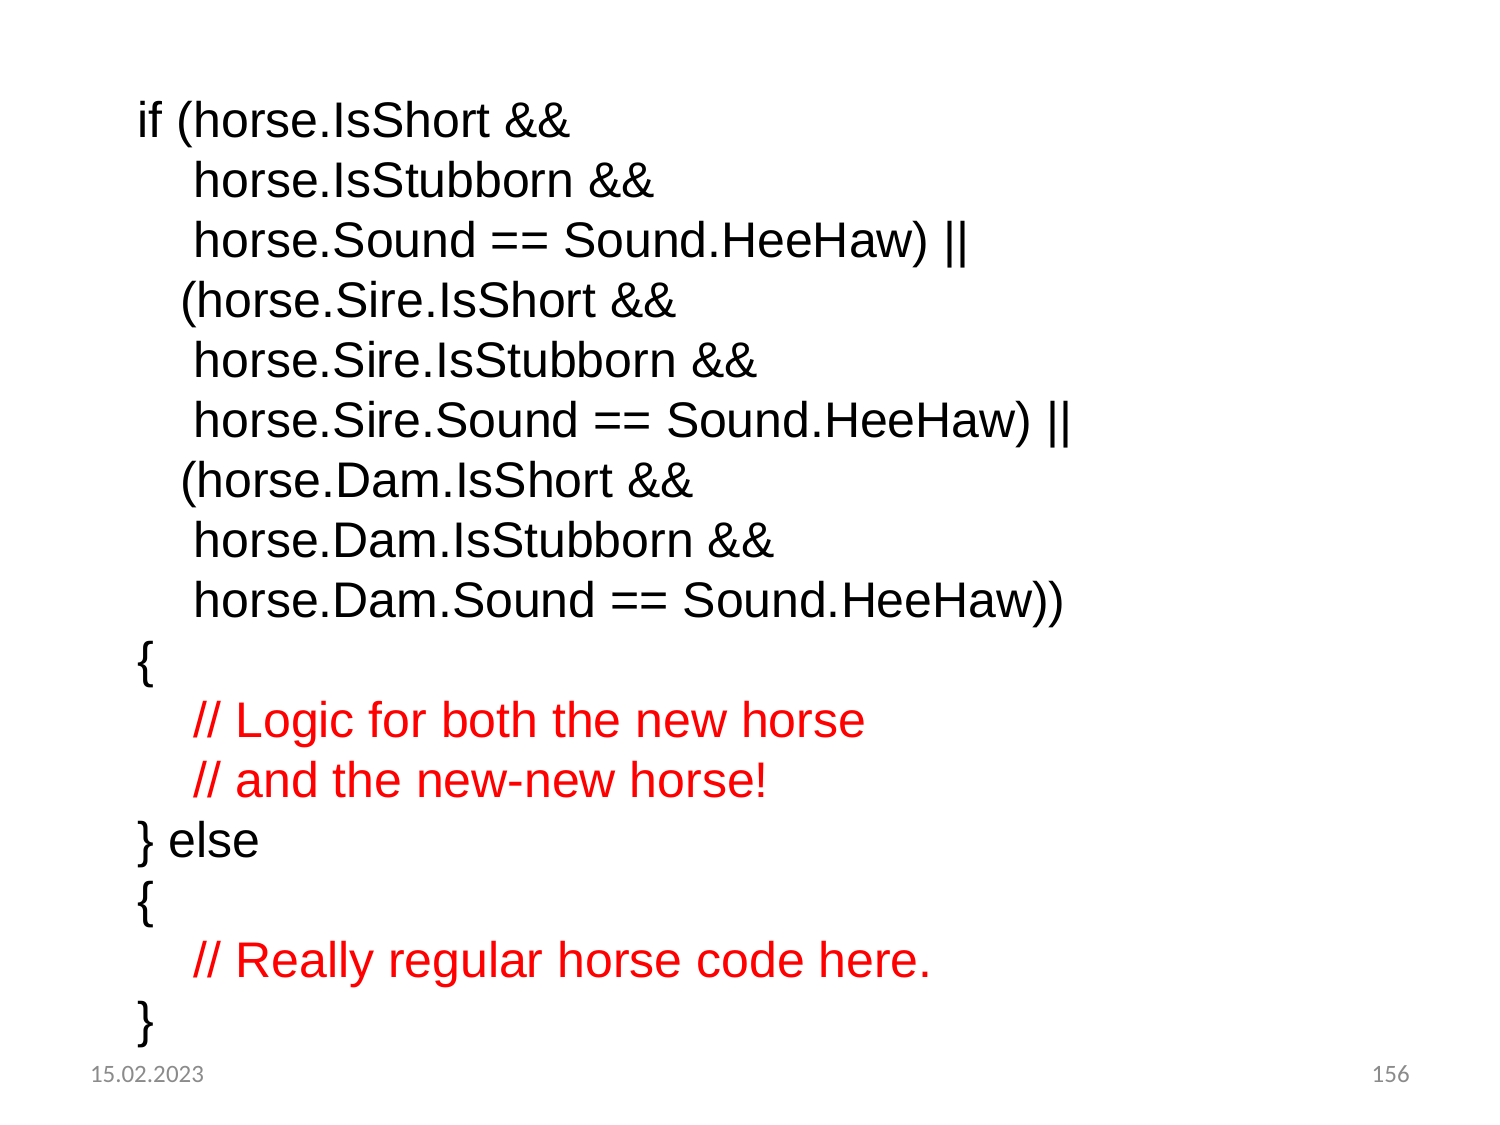

if (horse.IsShort &&
    horse.IsStubborn &&
    horse.Sound == Sound.HeeHaw) ||
   (horse.Sire.IsShort &&
    horse.Sire.IsStubborn &&
    horse.Sire.Sound == Sound.HeeHaw) ||
   (horse.Dam.IsShort &&
    horse.Dam.IsStubborn &&
    horse.Dam.Sound == Sound.HeeHaw))
{
    // Logic for both the new horse
    // and the new-new horse!
} else
{
    // Really regular horse code here.
}
15.02.2023
156